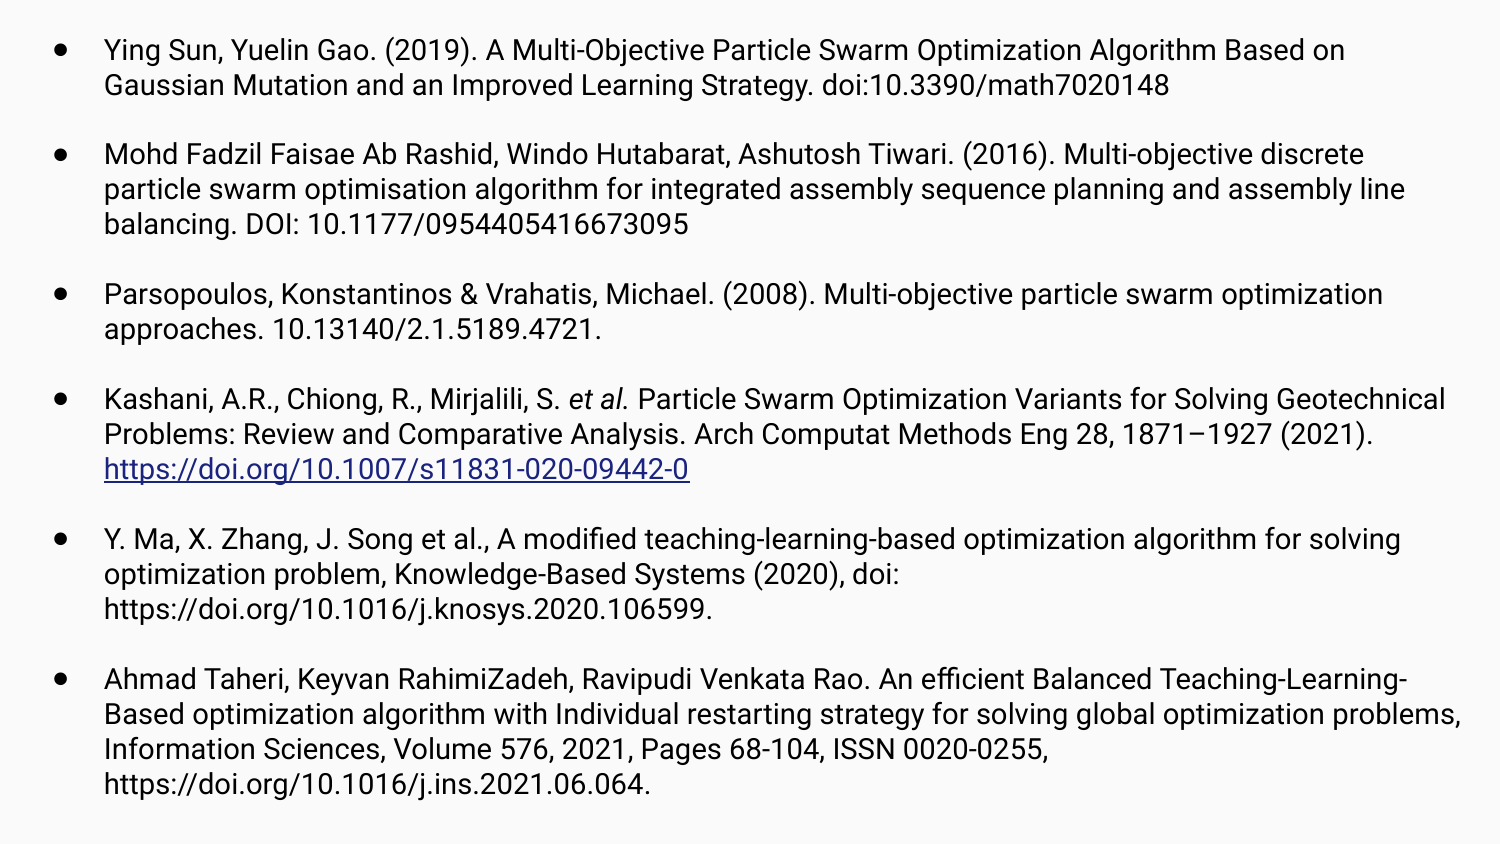

Ying Sun, Yuelin Gao. (2019). A Multi-Objective Particle Swarm Optimization Algorithm Based on Gaussian Mutation and an Improved Learning Strategy. doi:10.3390/math7020148

Mohd Fadzil Faisae Ab Rashid, Windo Hutabarat, Ashutosh Tiwari. (2016). Multi-objective discrete particle swarm optimisation algorithm for integrated assembly sequence planning and assembly line balancing. DOI: 10.1177/0954405416673095

Parsopoulos, Konstantinos & Vrahatis, Michael. (2008). Multi-objective particle swarm optimization approaches. 10.13140/2.1.5189.4721.

Kashani, A.R., Chiong, R., Mirjalili, S. et al. Particle Swarm Optimization Variants for Solving Geotechnical Problems: Review and Comparative Analysis. Arch Computat Methods Eng 28, 1871–1927 (2021). https://doi.org/10.1007/s11831-020-09442-0

Y. Ma, X. Zhang, J. Song et al., A modified teaching-learning-based optimization algorithm for solving optimization problem, Knowledge-Based Systems (2020), doi: https://doi.org/10.1016/j.knosys.2020.106599.

Ahmad Taheri, Keyvan RahimiZadeh, Ravipudi Venkata Rao. An efficient Balanced Teaching-Learning-Based optimization algorithm with Individual restarting strategy for solving global optimization problems, Information Sciences, Volume 576, 2021, Pages 68-104, ISSN 0020-0255, https://doi.org/10.1016/j.ins.2021.06.064.